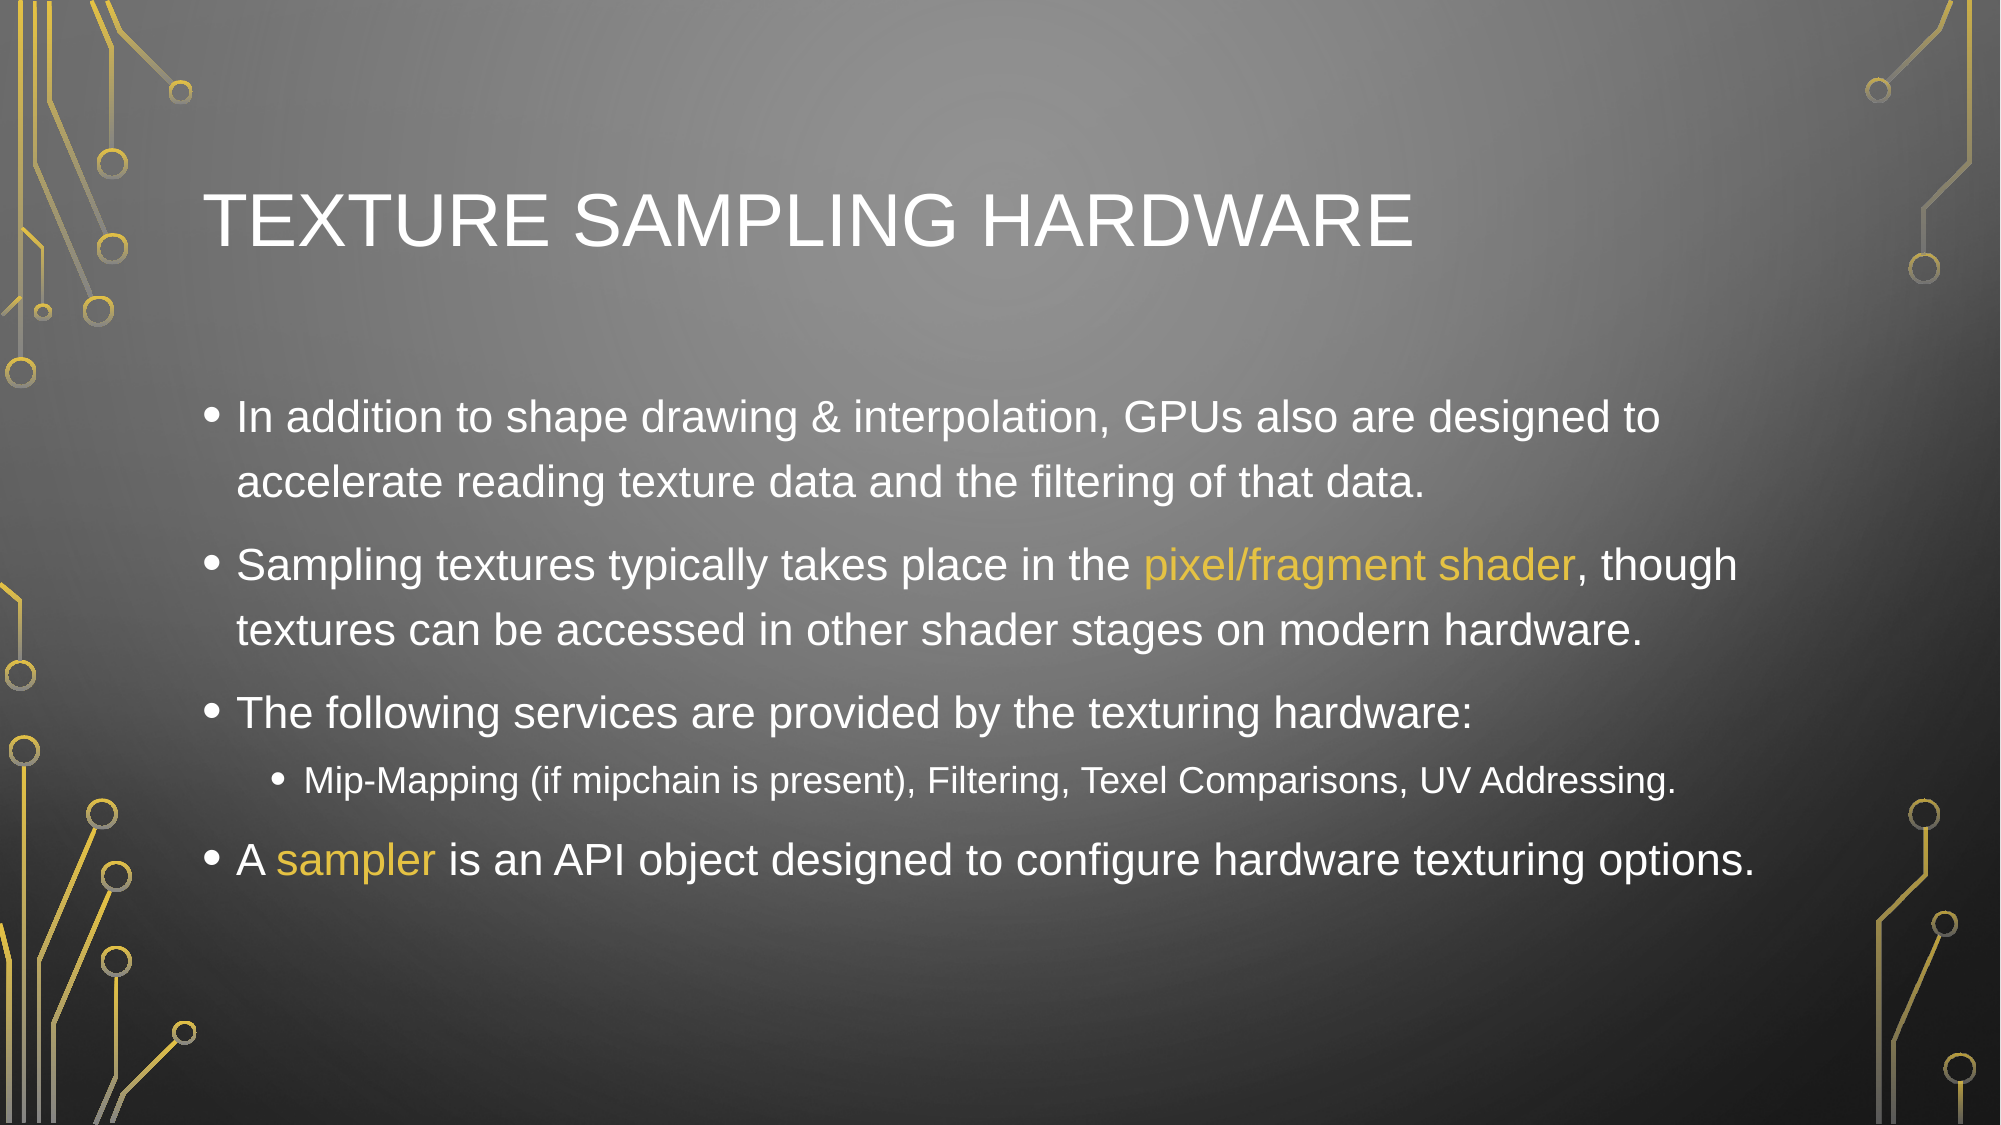

# Texture sampling hardware
In addition to shape drawing & interpolation, GPUs also are designed to accelerate reading texture data and the filtering of that data.
Sampling textures typically takes place in the pixel/fragment shader, though textures can be accessed in other shader stages on modern hardware.
The following services are provided by the texturing hardware:
Mip-Mapping (if mipchain is present), Filtering, Texel Comparisons, UV Addressing.
A sampler is an API object designed to configure hardware texturing options.